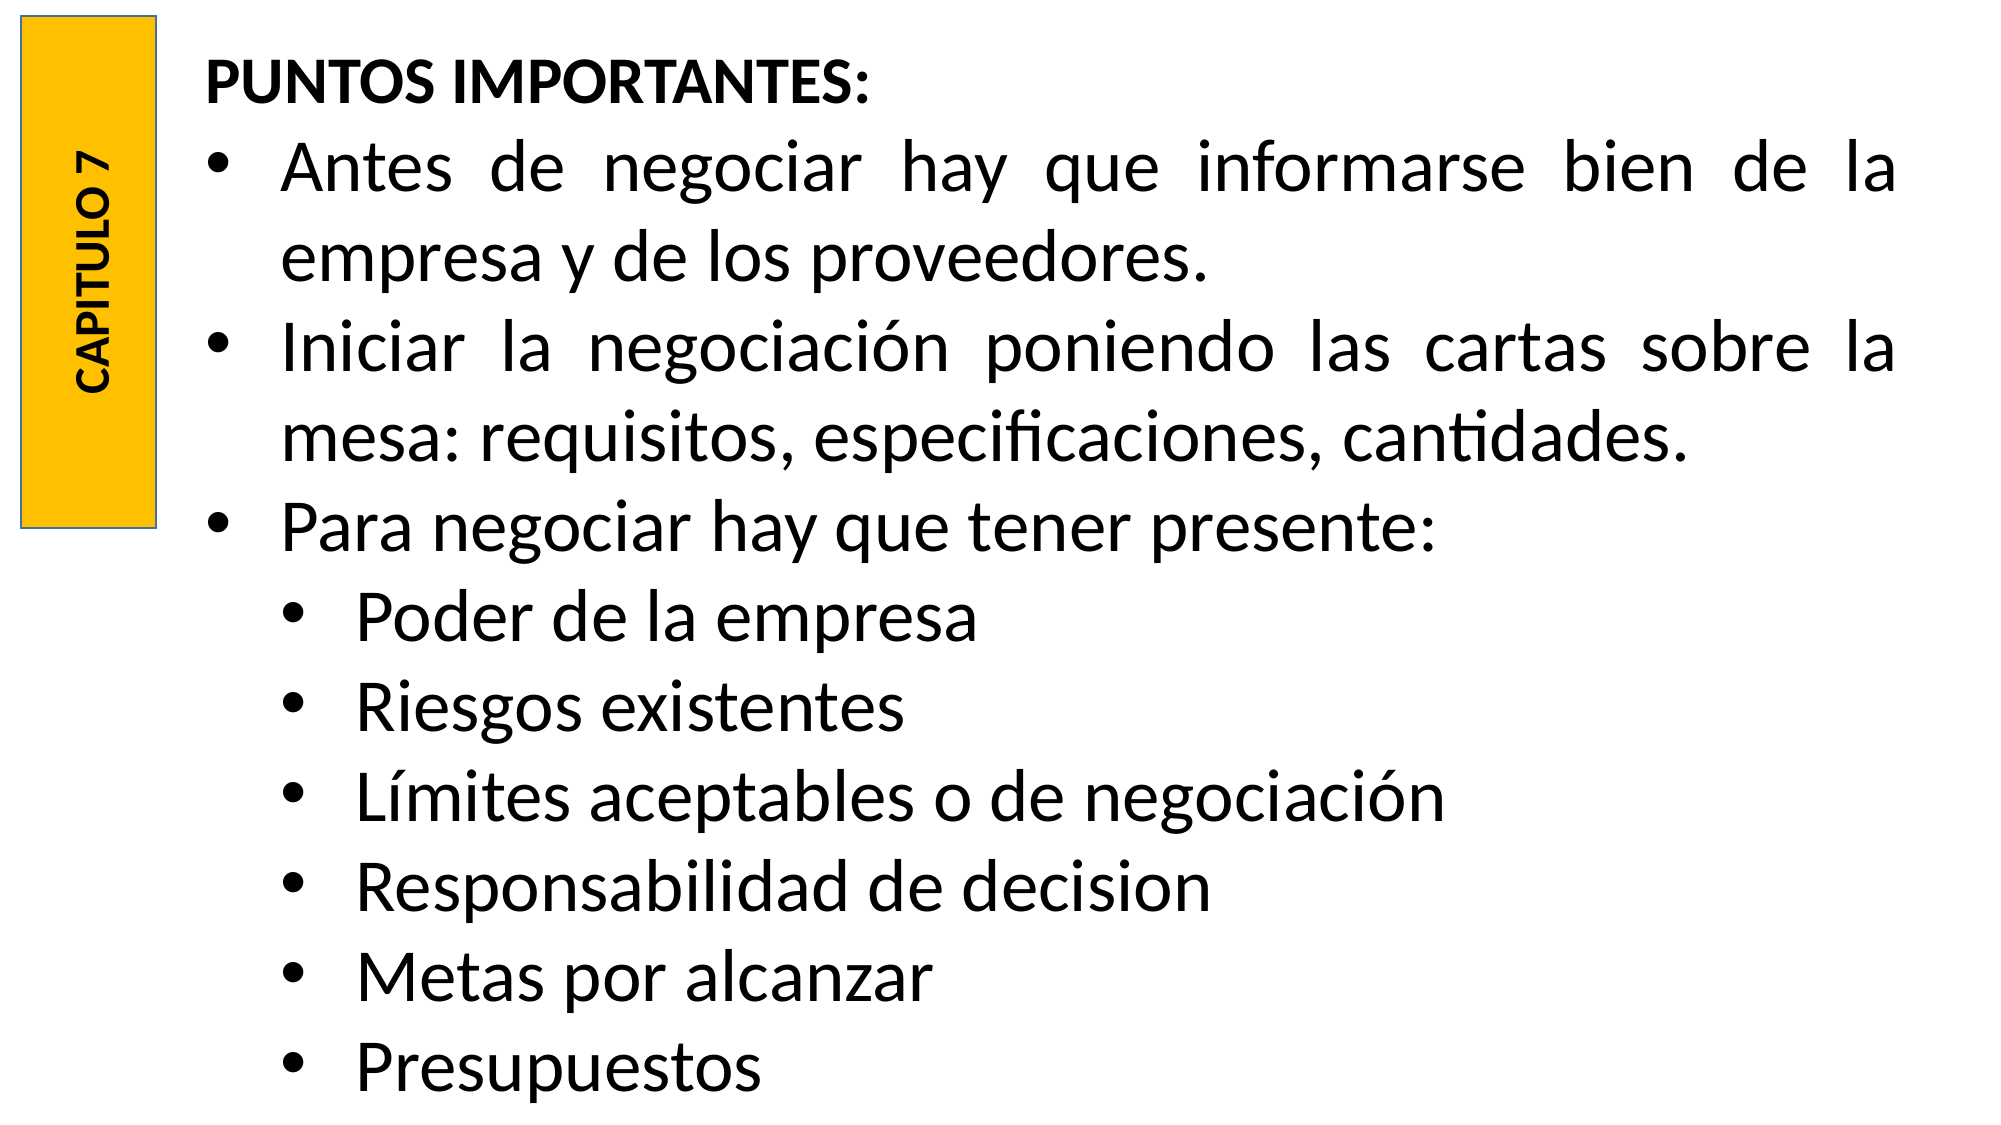

PUNTOS IMPORTANTES:
Antes de negociar hay que informarse bien de la empresa y de los proveedores.
Iniciar la negociación poniendo las cartas sobre la mesa: requisitos, especificaciones, cantidades.
Para negociar hay que tener presente:
Poder de la empresa
Riesgos existentes
Límites aceptables o de negociación
Responsabilidad de decision
Metas por alcanzar
Presupuestos
CAPITULO 7